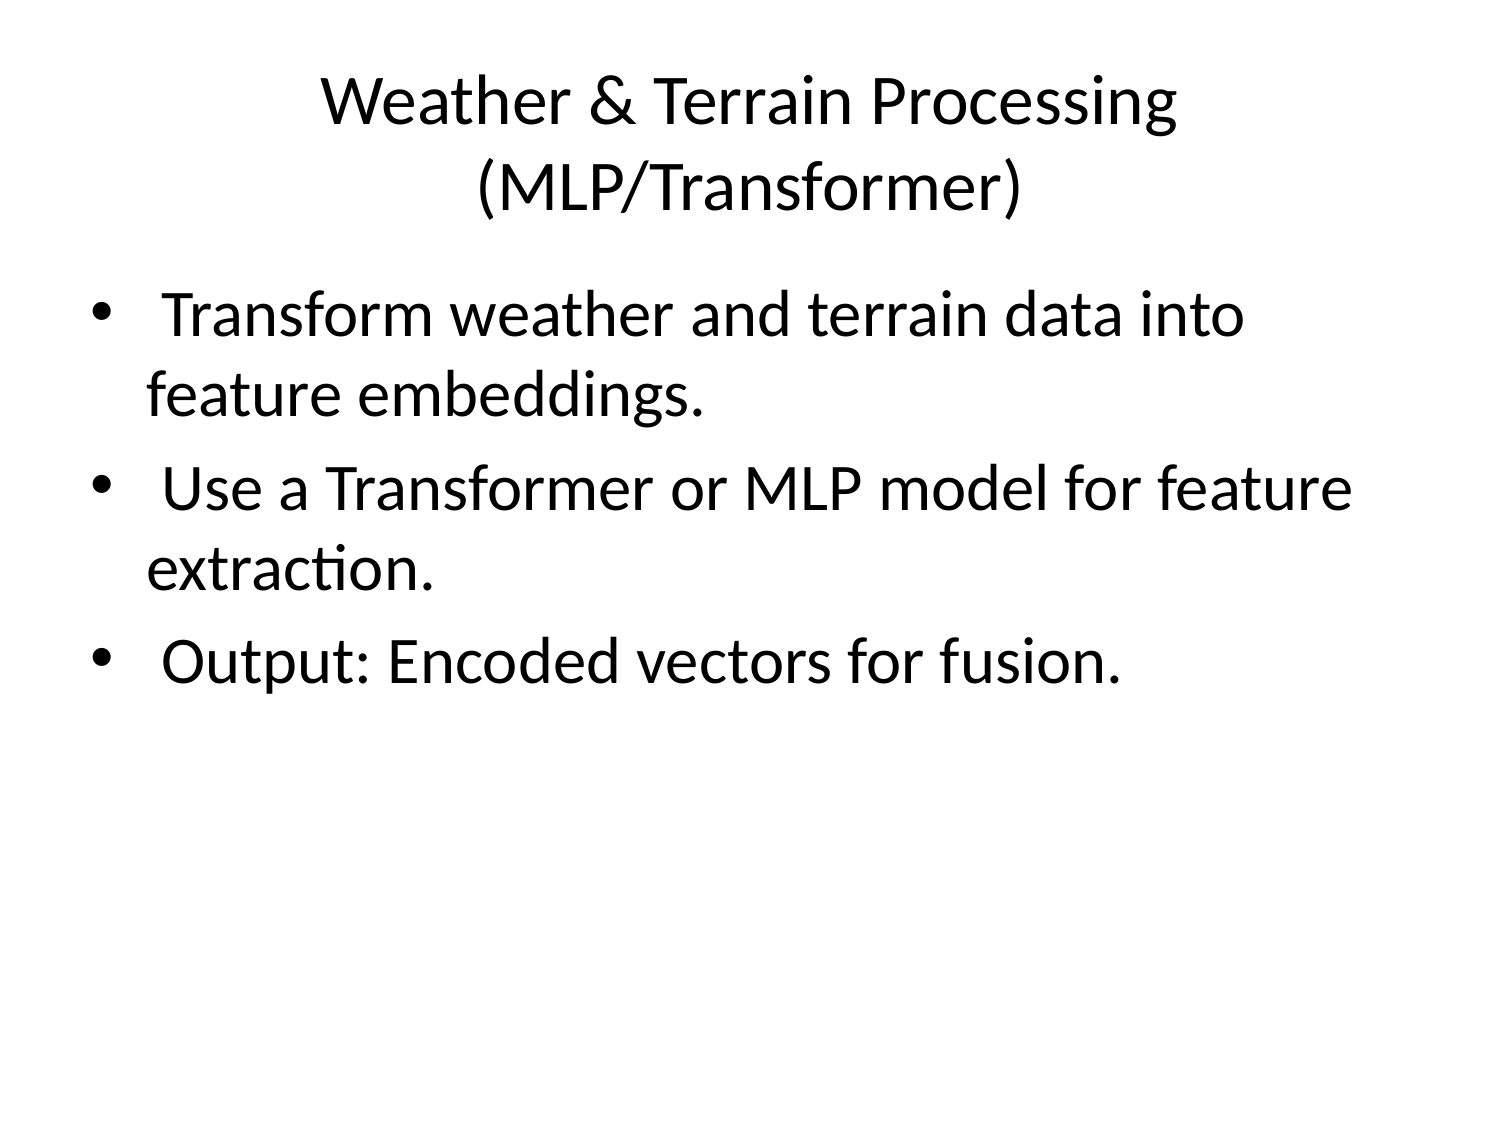

# Weather & Terrain Processing (MLP/Transformer)
 Transform weather and terrain data into feature embeddings.
 Use a Transformer or MLP model for feature extraction.
 Output: Encoded vectors for fusion.